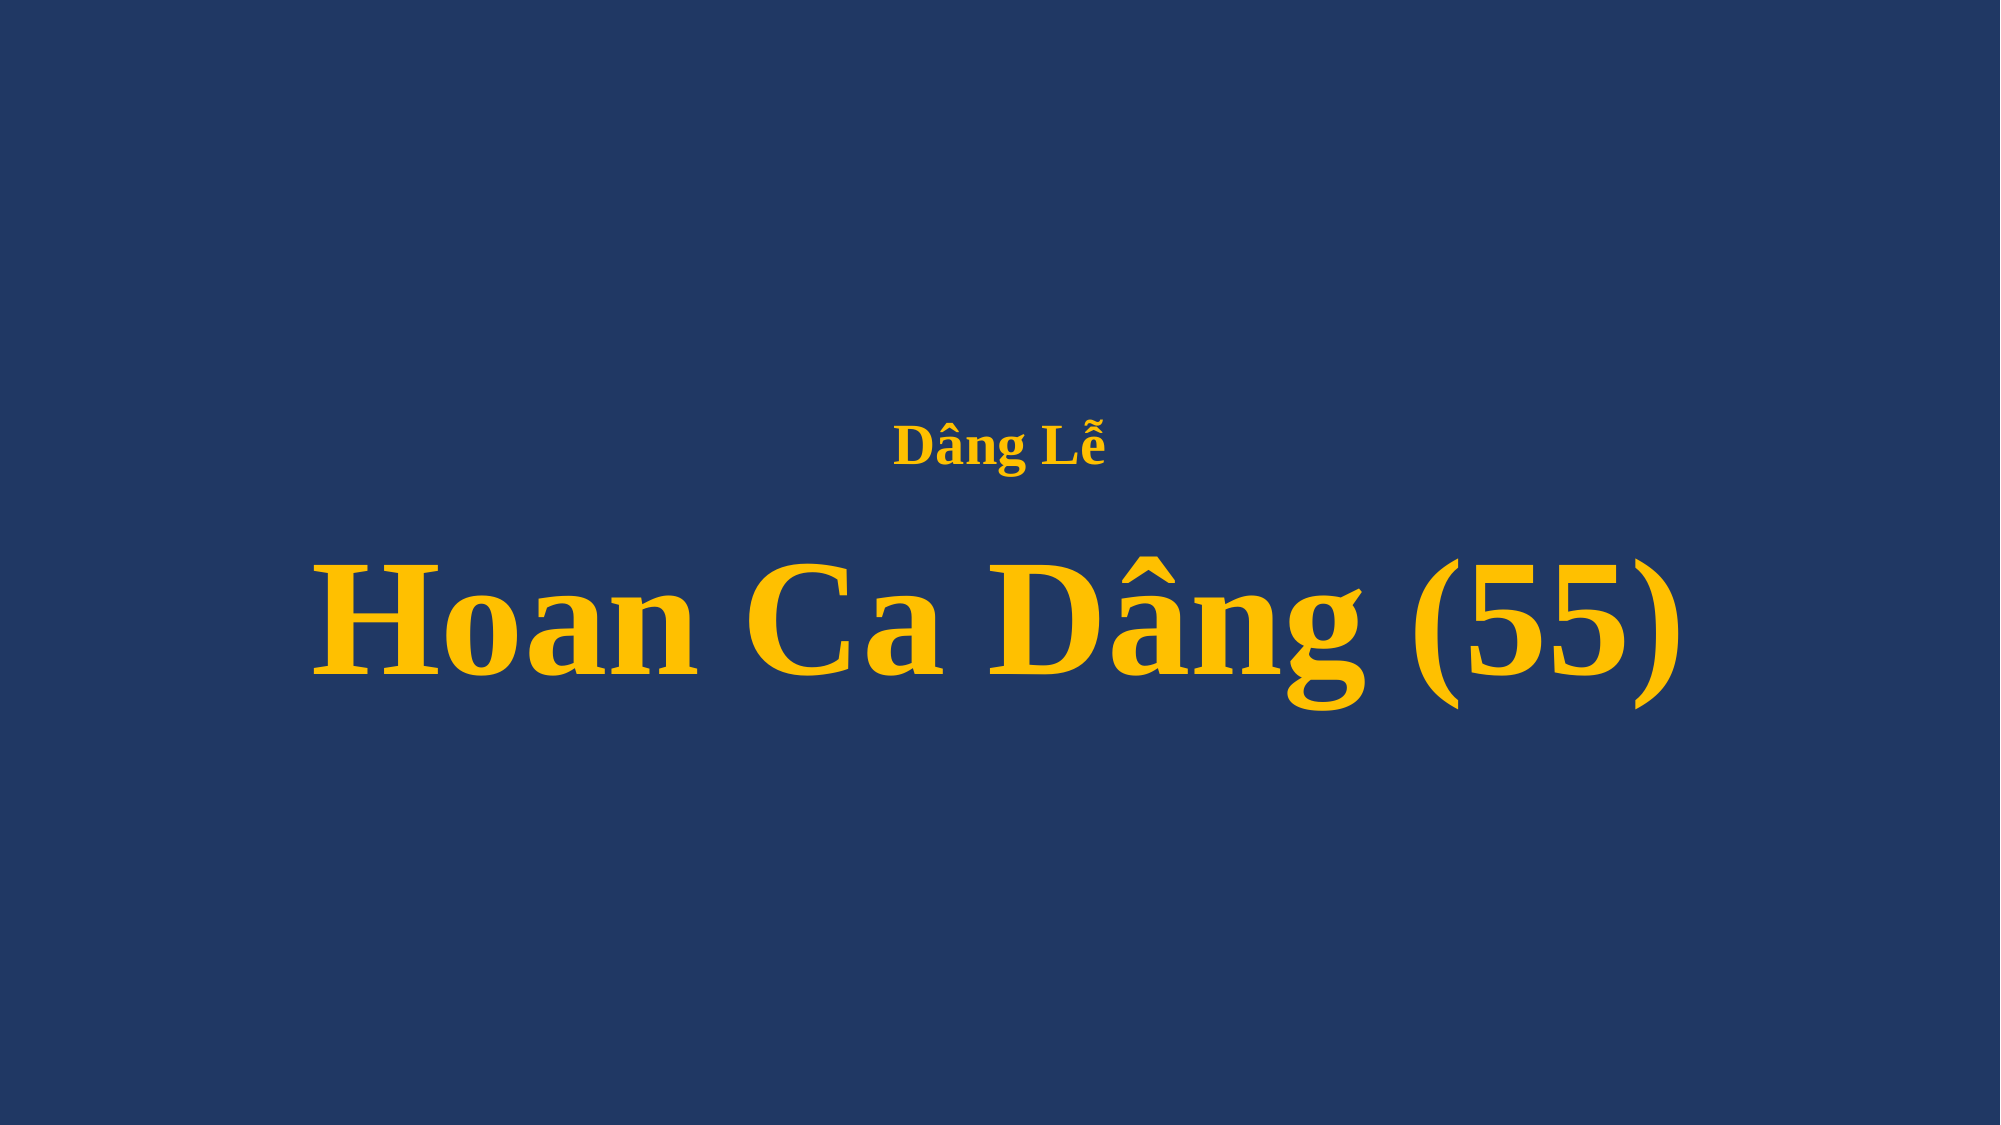

# Dâng Lễ Hoan Ca Dâng (55)